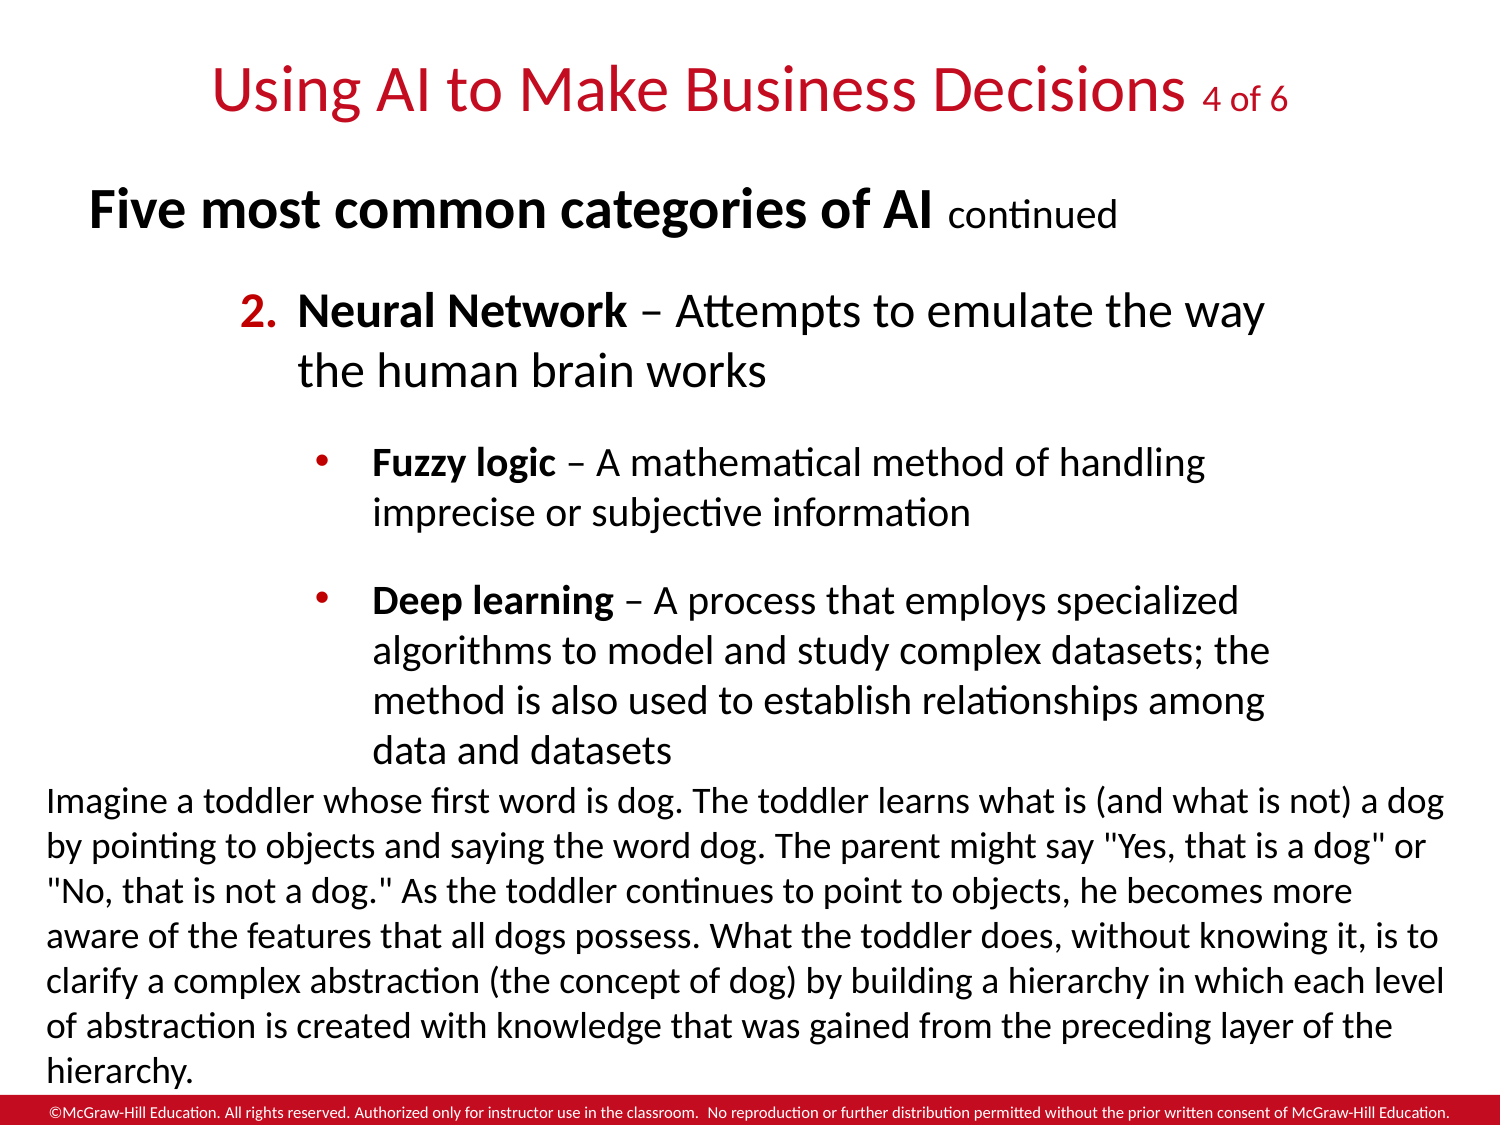

# Using AI to Make Business Decisions 4 of 6
Five most common categories of AI continued
Neural Network – Attempts to emulate the way the human brain works
Fuzzy logic – A mathematical method of handling imprecise or subjective information
Deep learning – A process that employs specialized algorithms to model and study complex datasets; the method is also used to establish relationships among data and datasets
Imagine a toddler whose first word is dog. The toddler learns what is (and what is not) a dog by pointing to objects and saying the word dog. The parent might say "Yes, that is a dog" or "No, that is not a dog." As the toddler continues to point to objects, he becomes more aware of the features that all dogs possess. What the toddler does, without knowing it, is to clarify a complex abstraction (the concept of dog) by building a hierarchy in which each level of abstraction is created with knowledge that was gained from the preceding layer of the hierarchy.